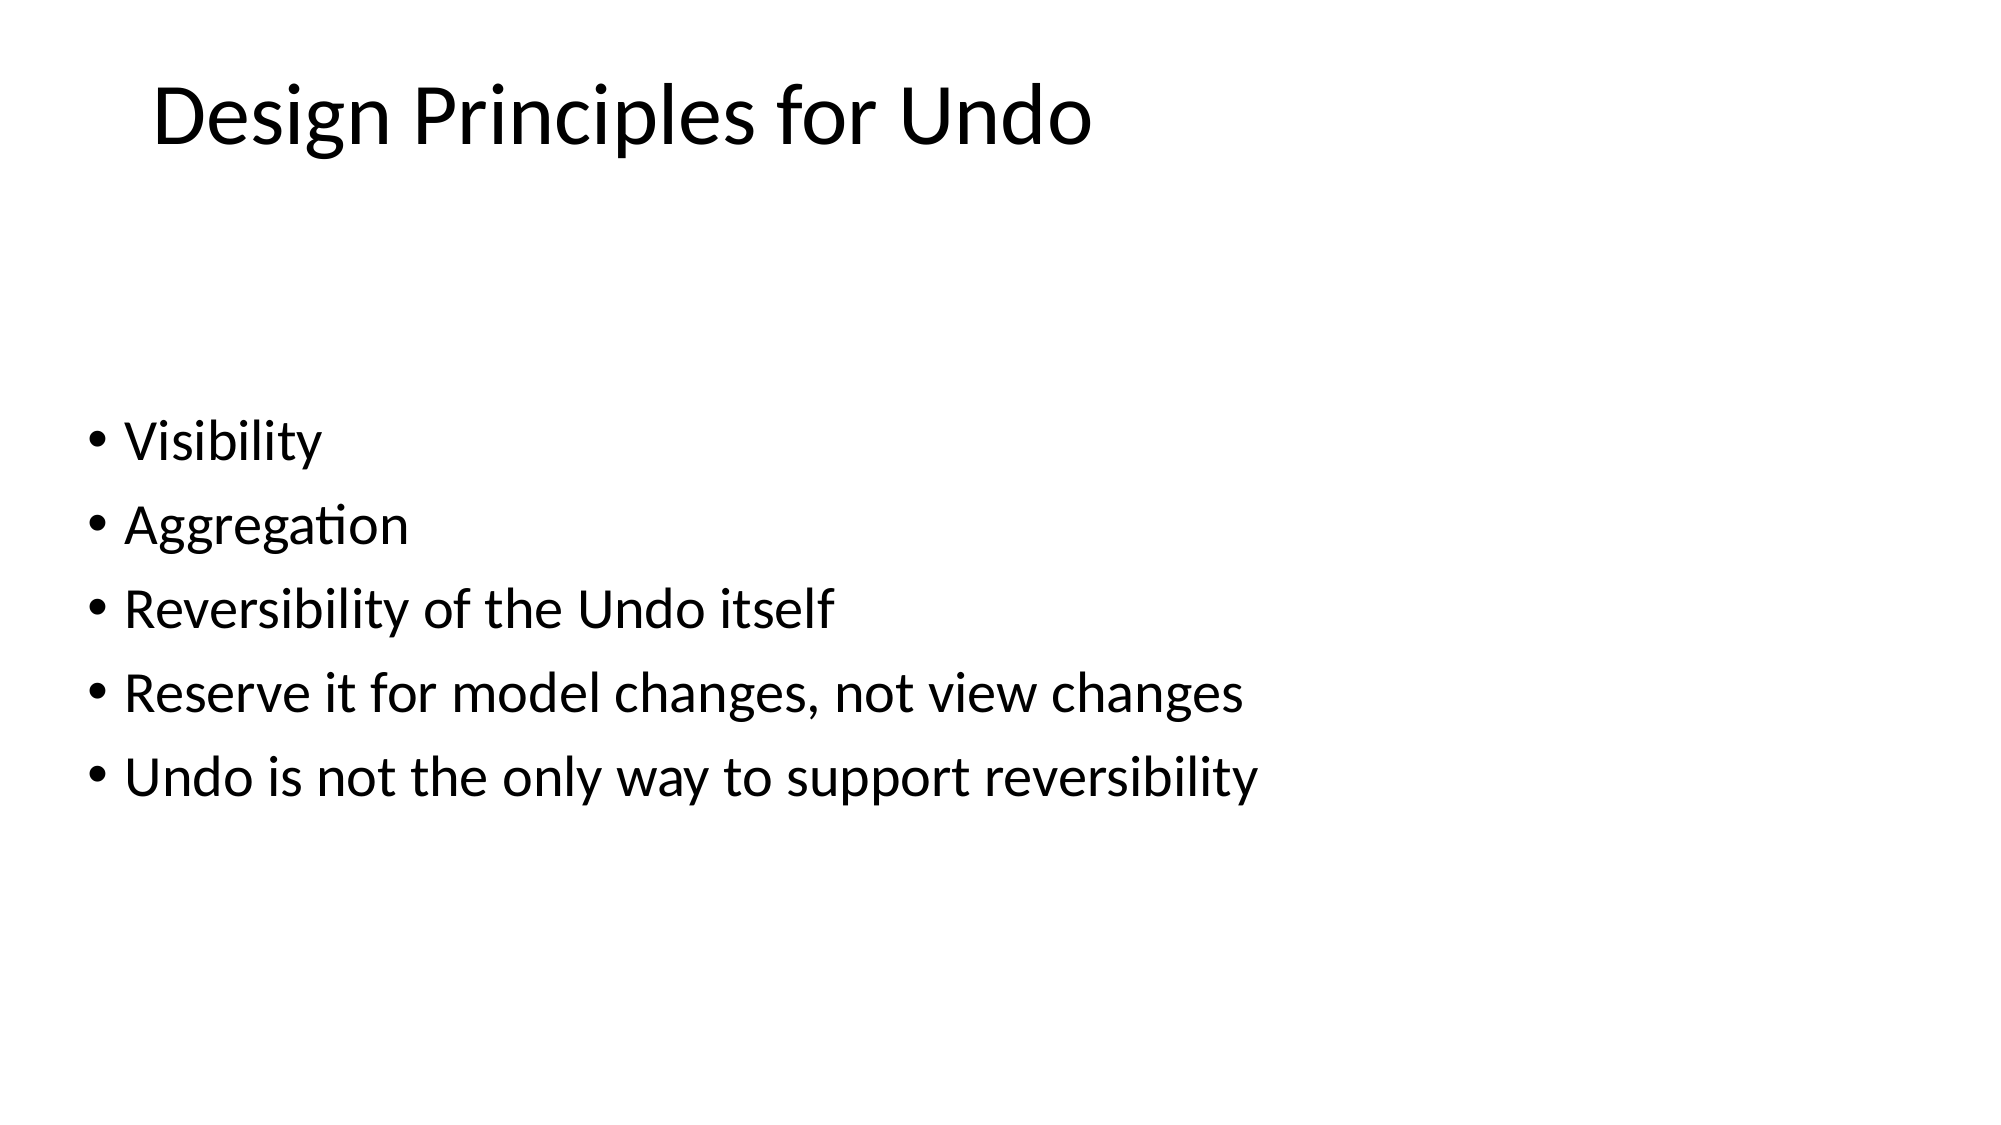

# Design Principles for Undo
Visibility
Aggregation
Reversibility of the Undo itself
Reserve it for model changes, not view changes
Undo is not the only way to support reversibility